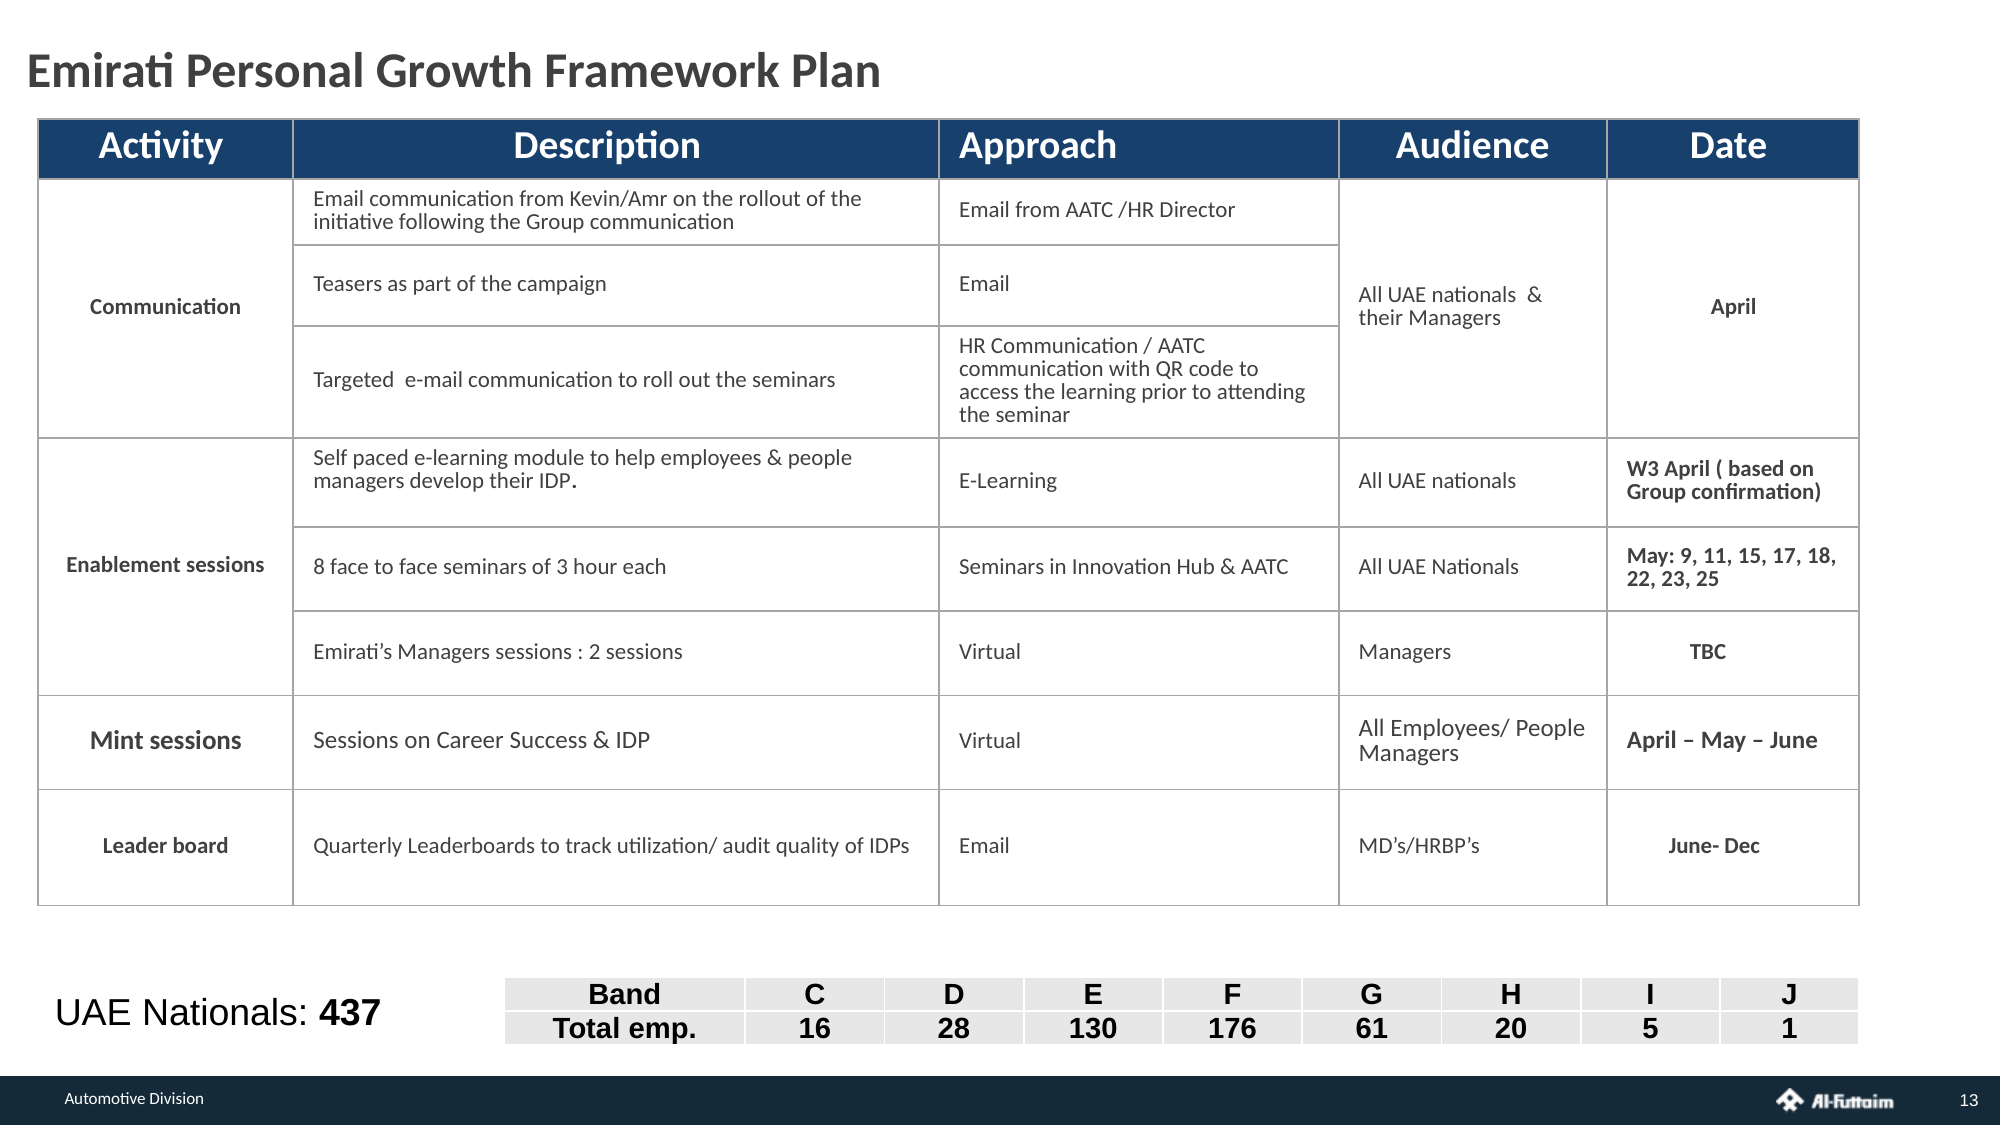

# Emirati Personal Growth Framework Plan
| Activity | Description | Approach | Audience | Date |
| --- | --- | --- | --- | --- |
| Communication | Email communication from Kevin/Amr on the rollout of the initiative following the Group communication | Email from AATC /HR Director | All UAE nationals & their Managers | April |
|  | Teasers as part of the campaign | Email |  |  |
|  | Targeted e-mail communication to roll out the seminars | HR Communication / AATC communication with QR code to access the learning prior to attending the seminar |  |  |
| Enablement sessions | Self paced e-learning module to help employees & people managers develop their IDP. | E-Learning | All UAE nationals | W3 April ( based on Group confirmation) |
| Enablement sessions | 8 face to face seminars of 3 hour each | Seminars in Innovation Hub & AATC | All UAE Nationals | May: 9, 11, 15, 17, 18, 22, 23, 25 |
|  | Emirati’s Managers sessions : 2 sessions | Virtual | Managers | TBC |
| Mint sessions | Sessions on Career Success & IDP | Virtual | All Employees/ People Managers | April – May – June |
| Leader board | Quarterly Leaderboards to track utilization/ audit quality of IDPs | Email | MD’s/HRBP’s | June- Dec |
| Band | C | D | E | F | G | H | I | J |
| --- | --- | --- | --- | --- | --- | --- | --- | --- |
| Total emp. | 16 | 28 | 130 | 176 | 61 | 20 | 5 | 1 |
UAE Nationals: 437